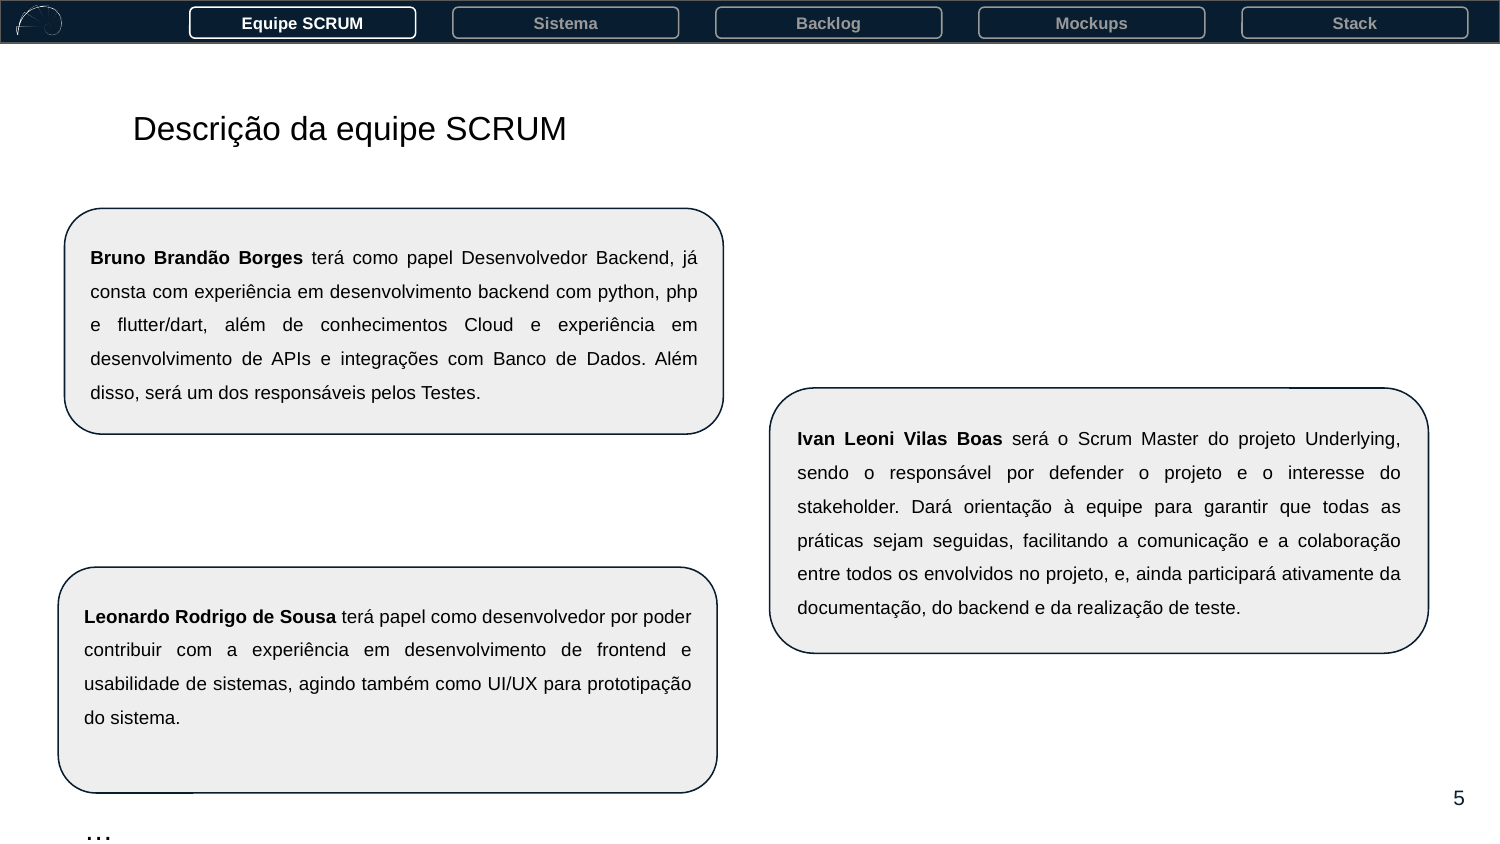

Equipe SCRUM
Sistema
Backlog
Mockups
Stack
Descrição da equipe SCRUM
Bruno Brandão Borges terá como papel Desenvolvedor Backend, já consta com experiência em desenvolvimento backend com python, php e flutter/dart, além de conhecimentos Cloud e experiência em desenvolvimento de APIs e integrações com Banco de Dados. Além disso, será um dos responsáveis pelos Testes.
Ivan Leoni Vilas Boas será o Scrum Master do projeto Underlying, sendo o responsável por defender o projeto e o interesse do stakeholder. Dará orientação à equipe para garantir que todas as práticas sejam seguidas, facilitando a comunicação e a colaboração entre todos os envolvidos no projeto, e, ainda participará ativamente da documentação, do backend e da realização de teste.

Leonardo Rodrigo de Sousa terá papel como desenvolvedor por poder contribuir com a experiência em desenvolvimento de frontend e usabilidade de sistemas, agindo também como UI/UX para prototipação do sistema.

…
5